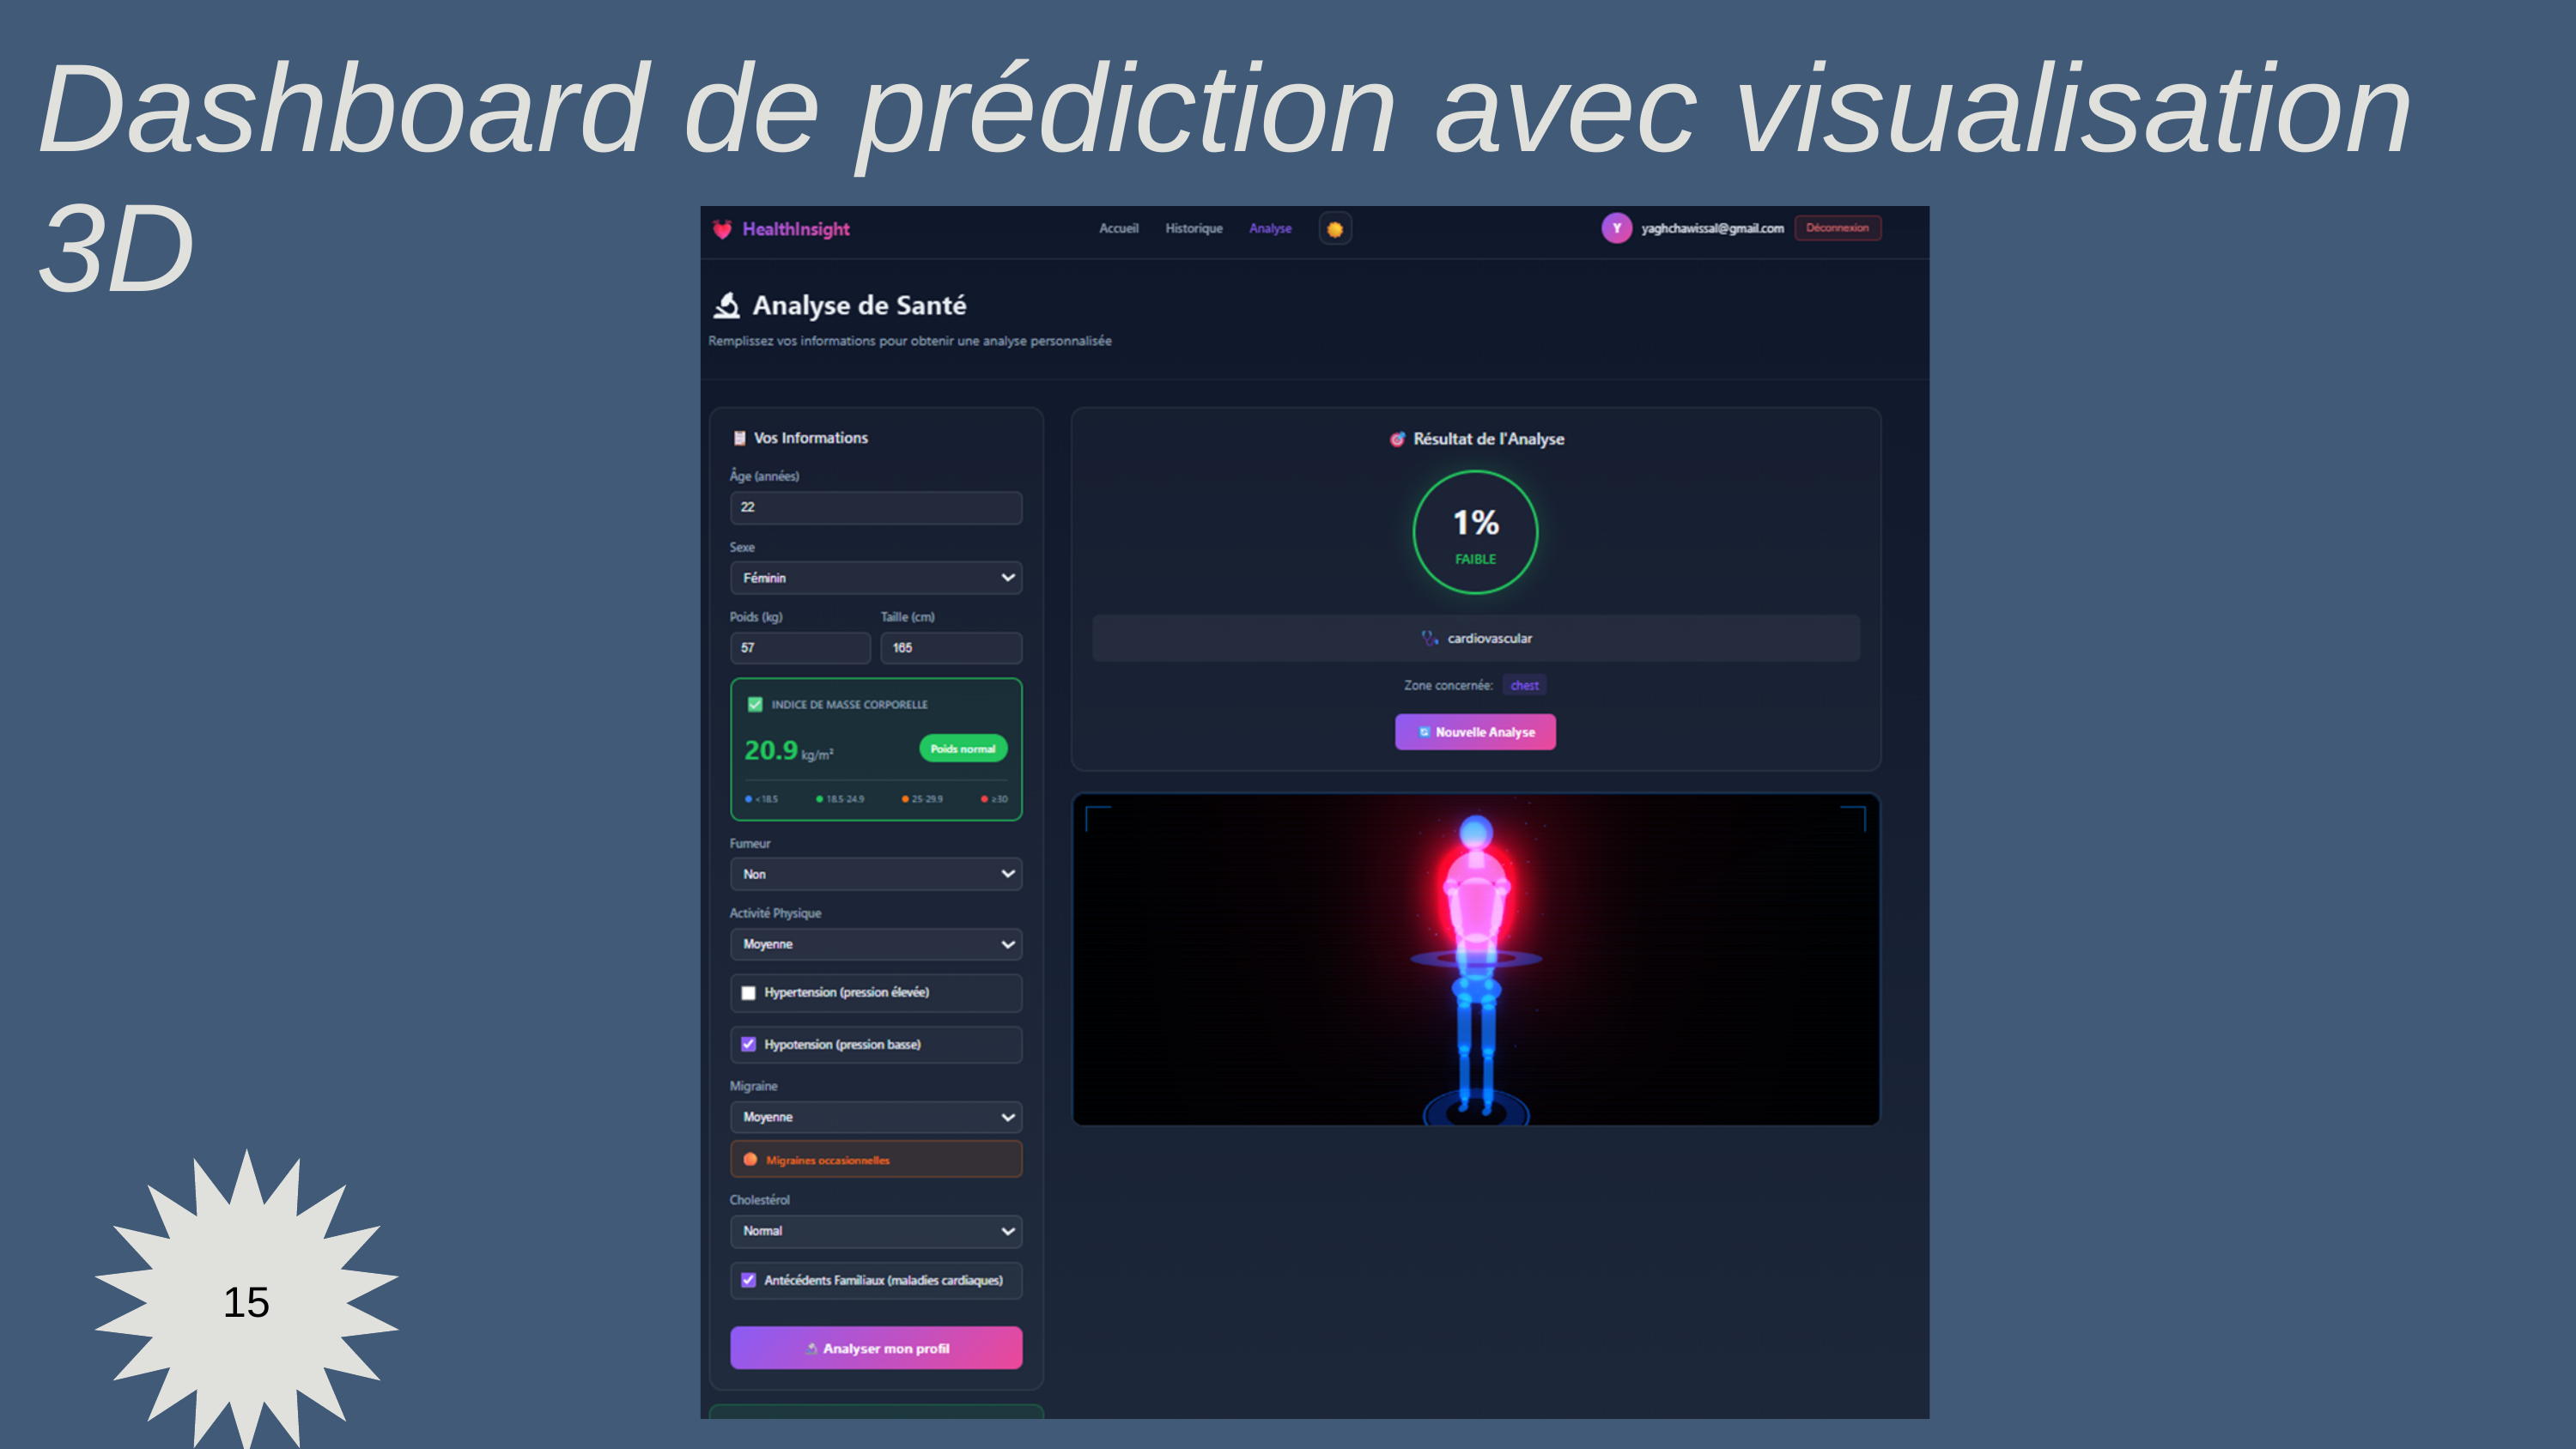

Dashboard de prédiction avec visualisation 3D

15